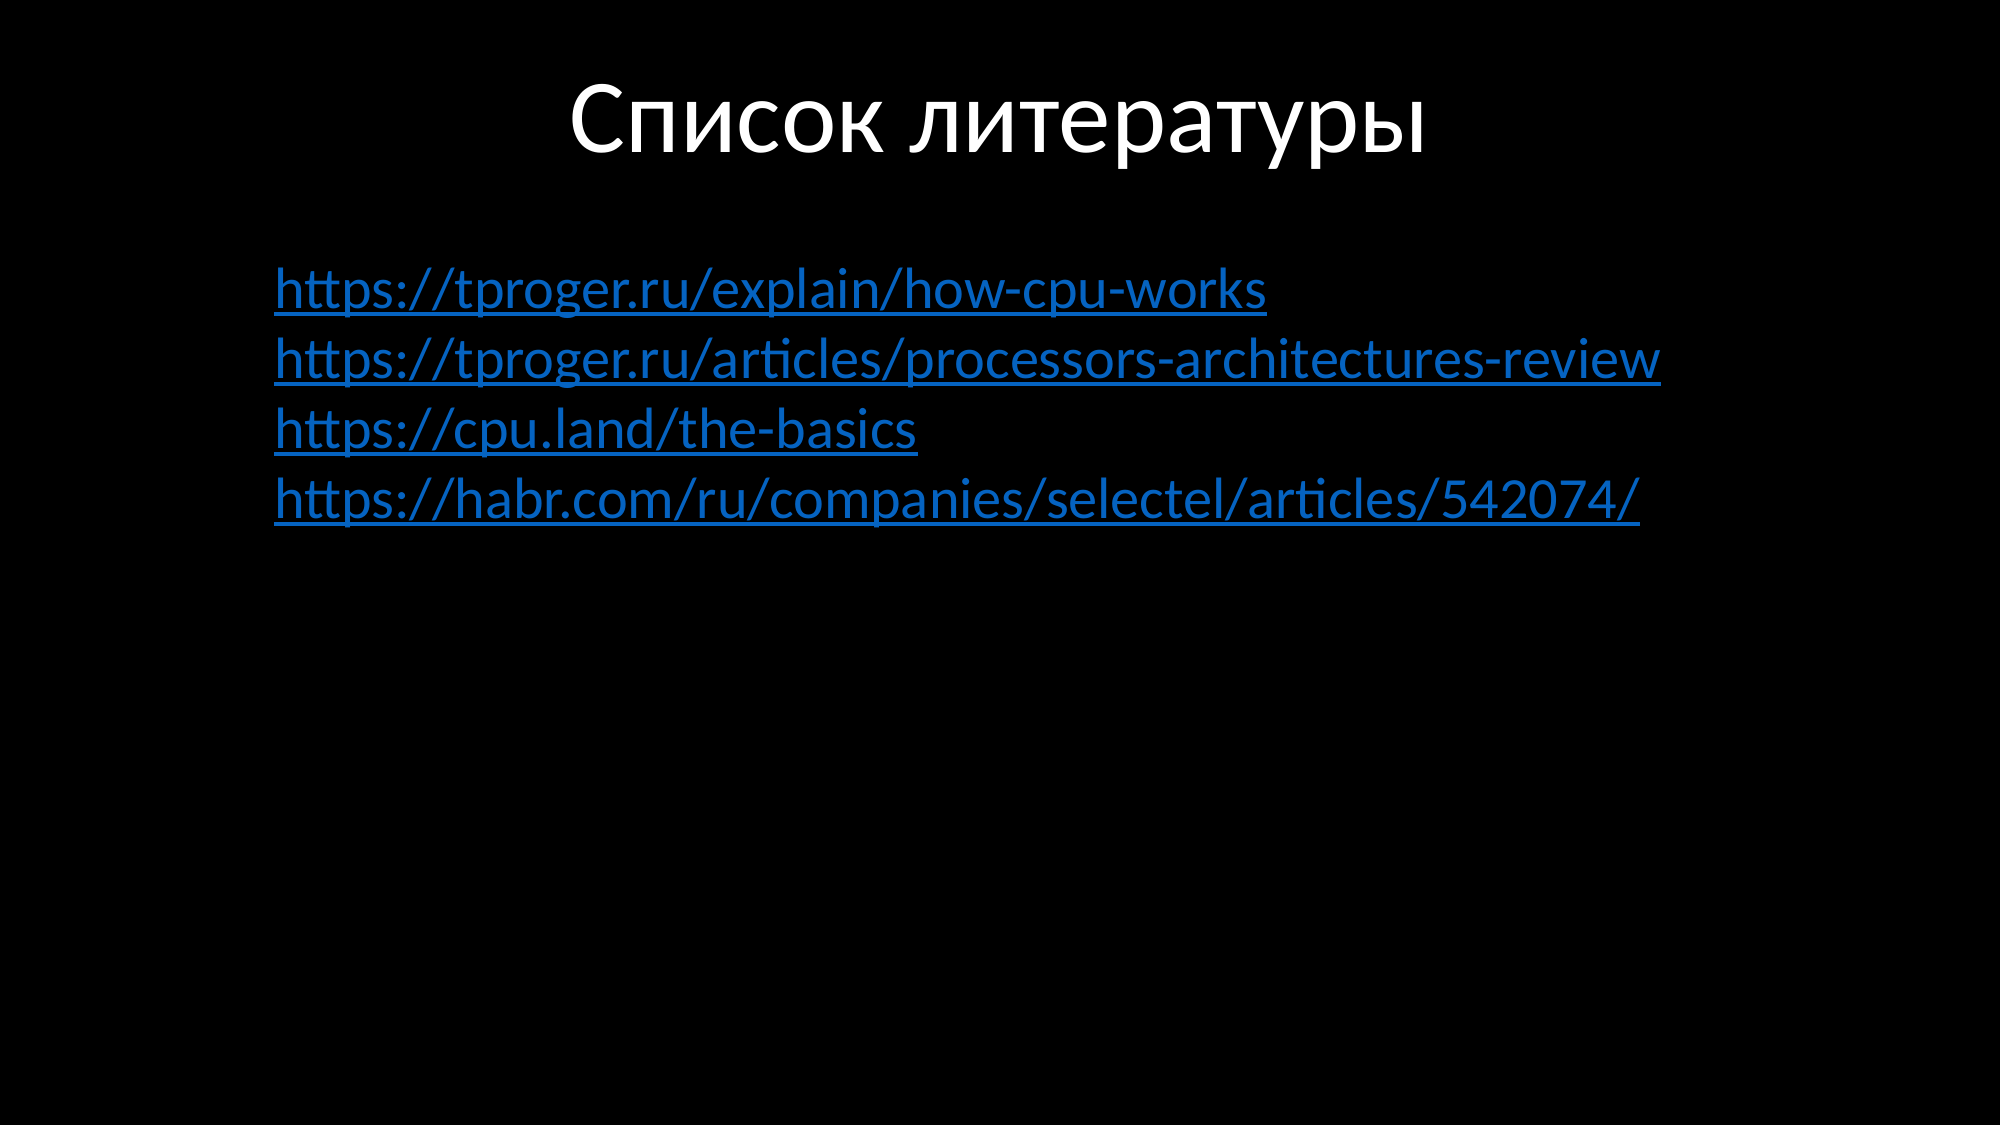

# Список литературы
https://tproger.ru/explain/how-cpu-works
https://tproger.ru/articles/processors-architectures-review
https://cpu.land/the-basics
https://habr.com/ru/companies/selectel/articles/542074/